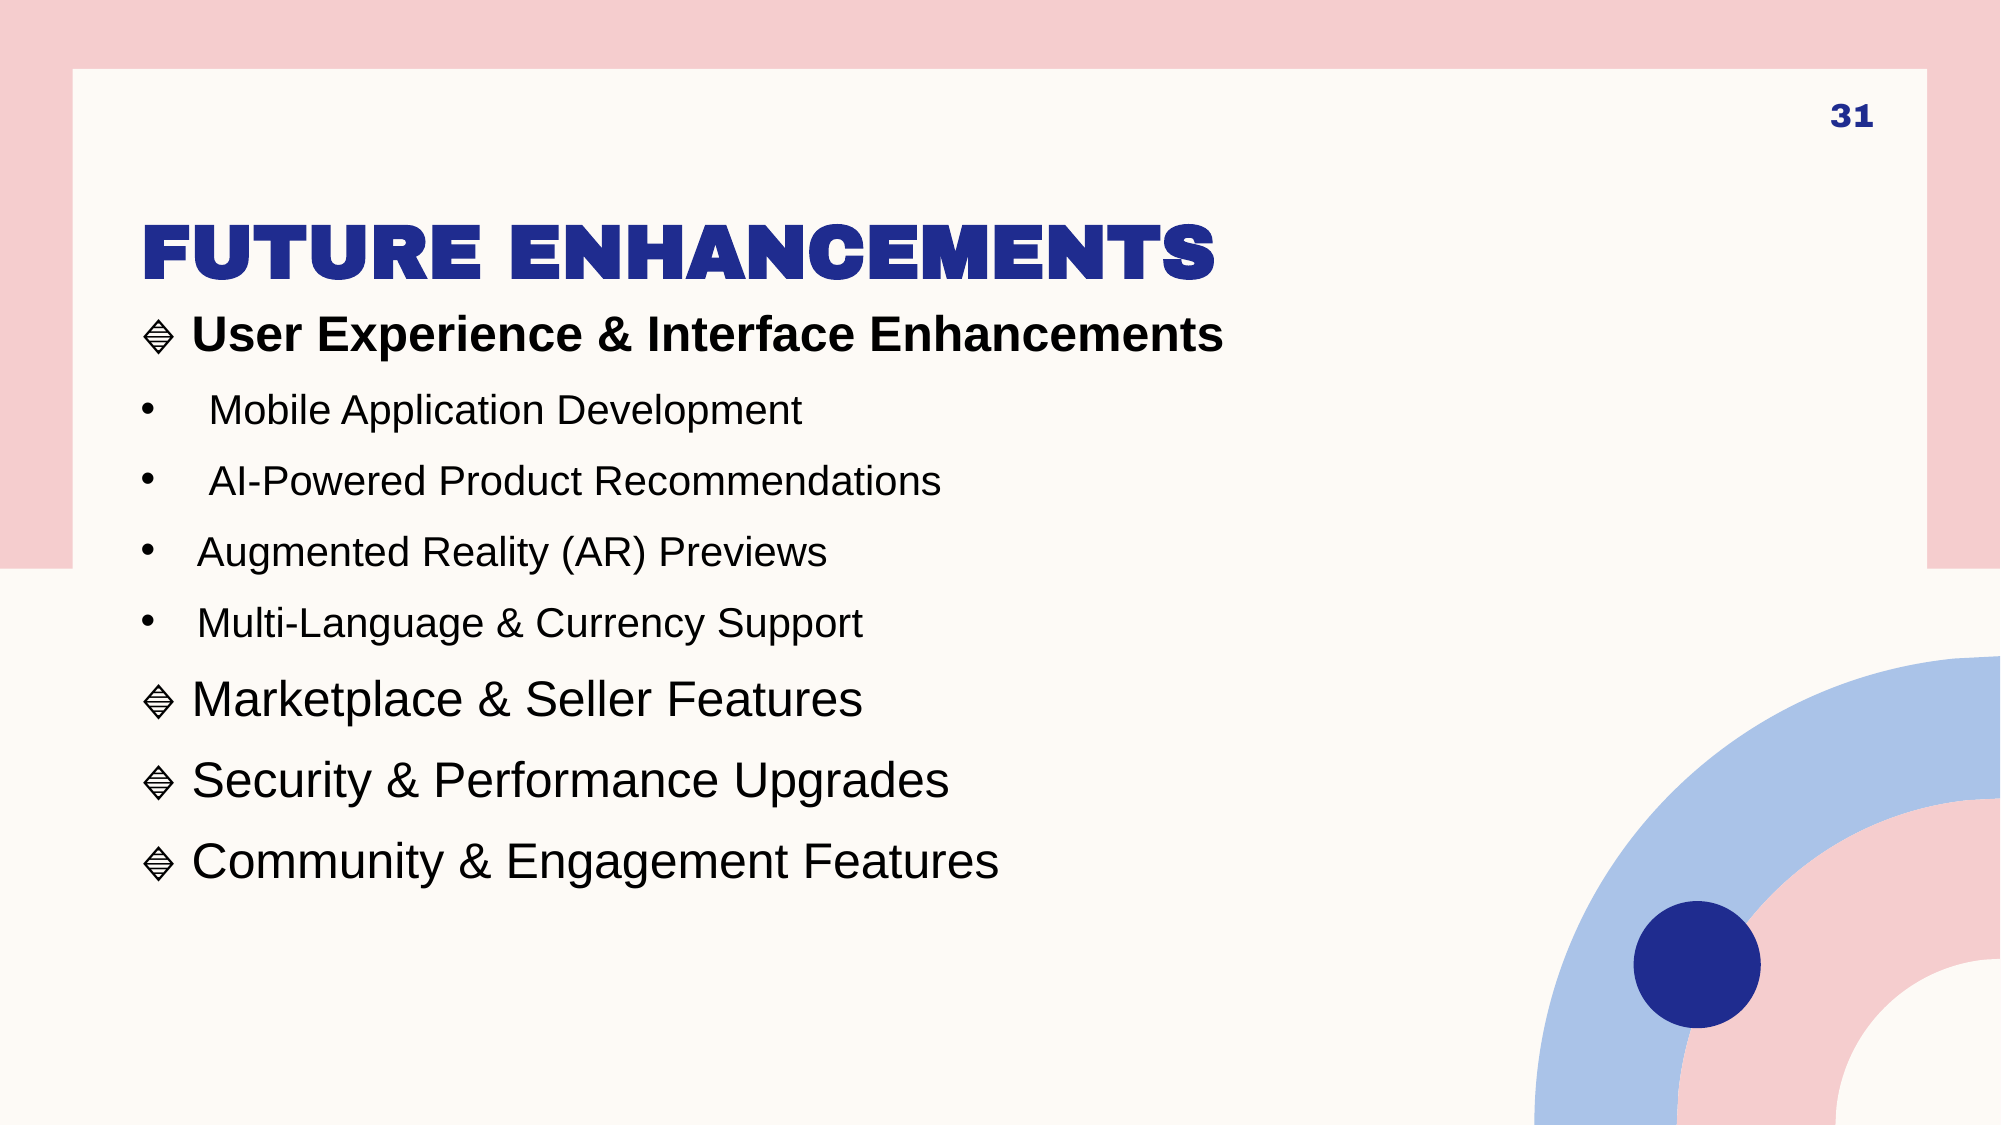

31
# Future Enhancements
🔹 User Experience & Interface Enhancements
 Mobile Application Development
 AI-Powered Product Recommendations
Augmented Reality (AR) Previews
Multi-Language & Currency Support
🔹 Marketplace & Seller Features
🔹 Security & Performance Upgrades
🔹 Community & Engagement Features